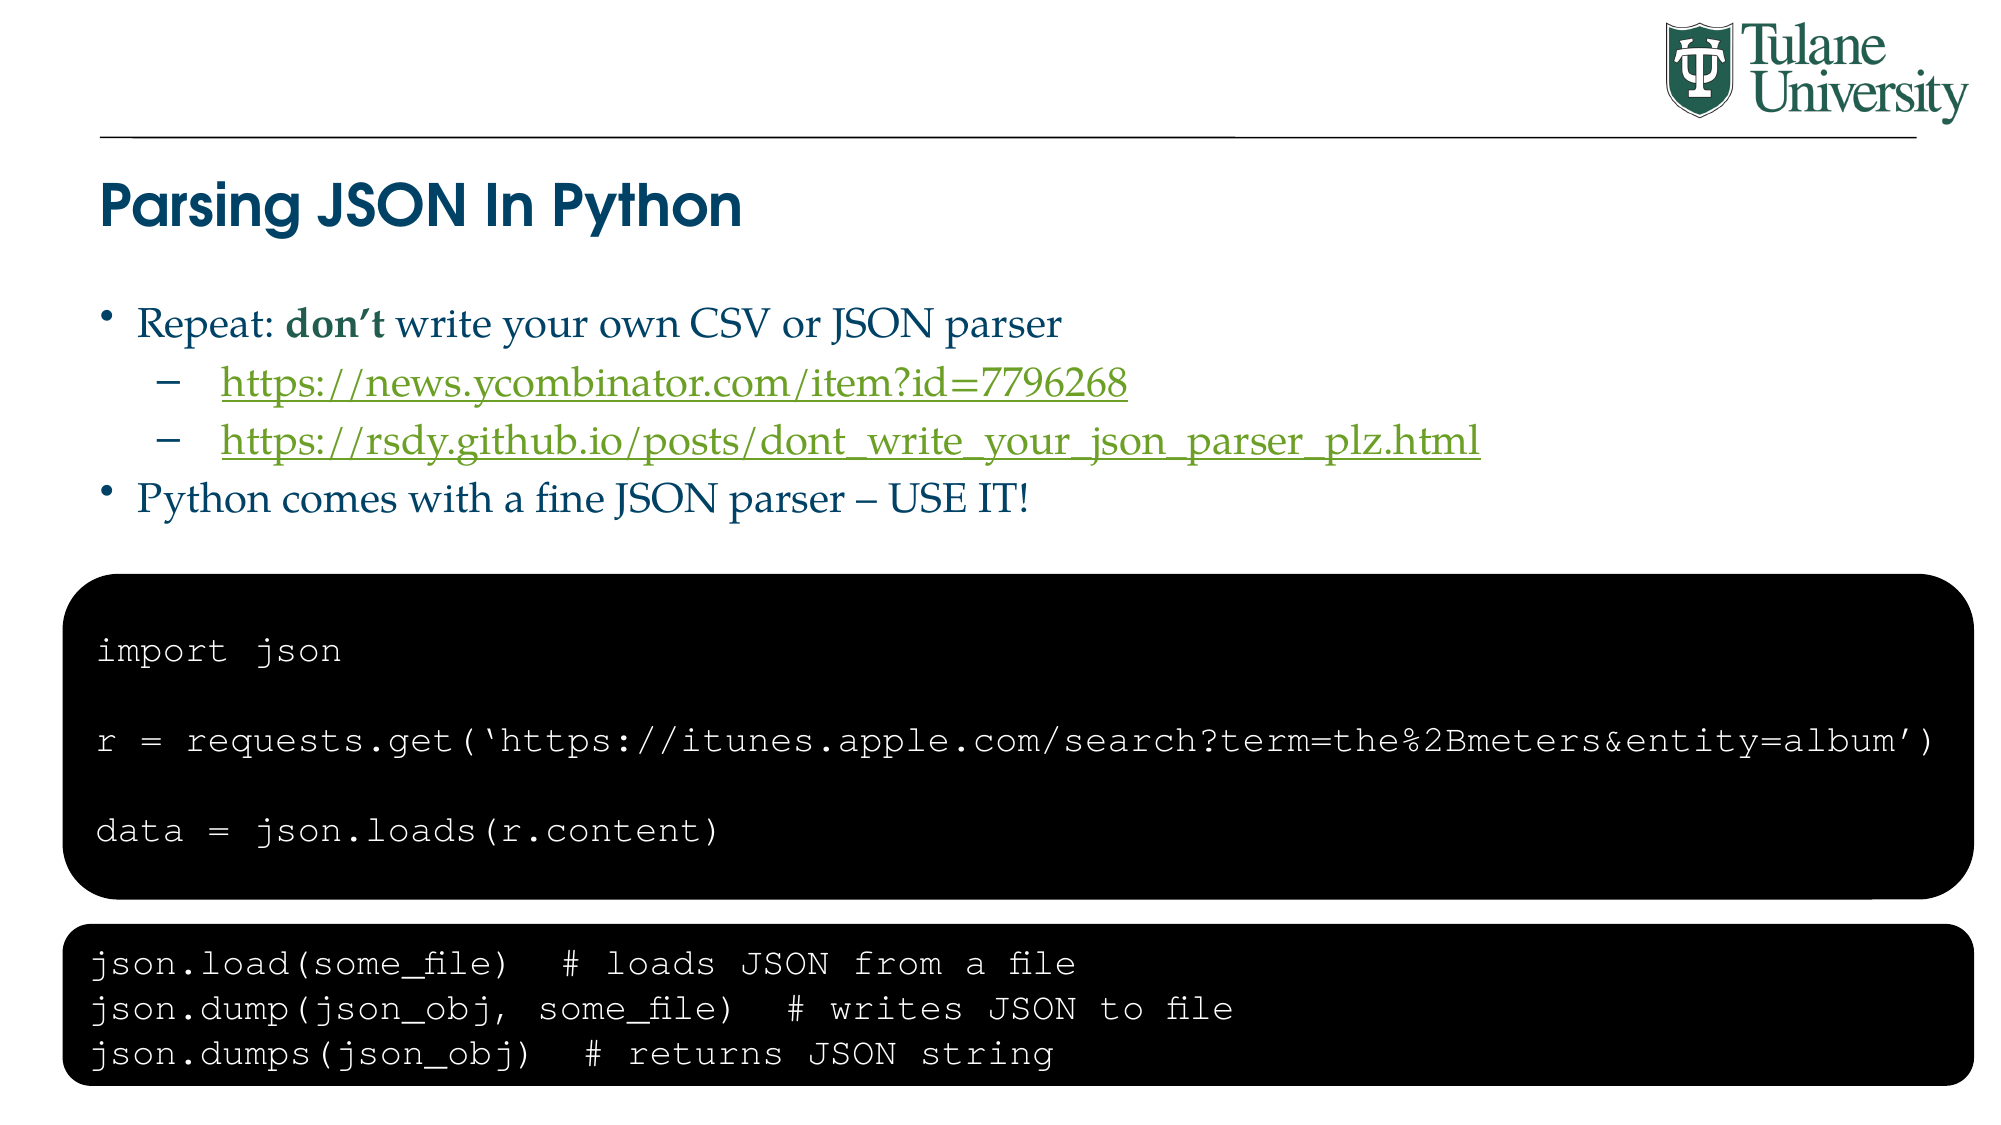

# Parsing JSON In Python
Repeat: don’t write your own CSV or JSON parser
https://news.ycombinator.com/item?id=7796268
https://rsdy.github.io/posts/dont_write_your_json_parser_plz.html
Python comes with a fine JSON parser – USE IT!
import json

r = requests.get(‘https://itunes.apple.com/search?term=the%2Bmeters&entity=album’)

data = json.loads(r.content)
json.load(some_file)  # loads JSON from a file
json.dump(json_obj, some_file)  # writes JSON to file
json.dumps(json_obj)  # returns JSON string